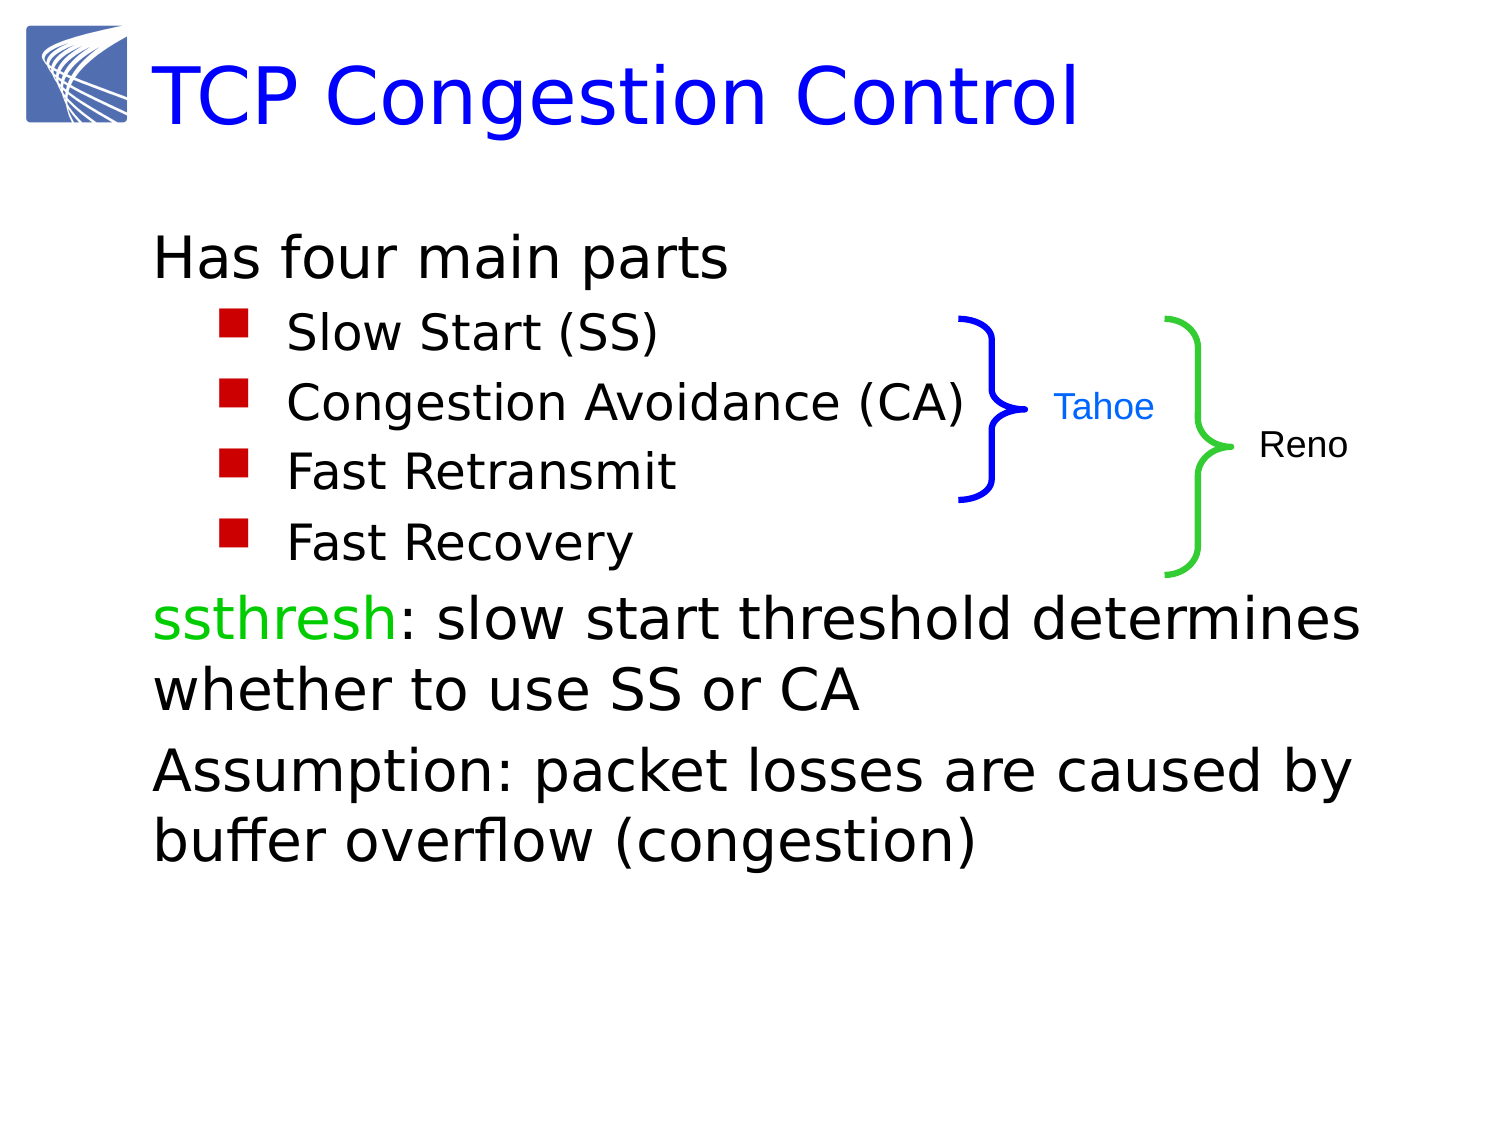

# TCP Congestion Control
Has four main parts
Slow Start (SS)
Congestion Avoidance (CA)
Fast Retransmit
Fast Recovery
ssthresh: slow start threshold determines whether to use SS or CA
Assumption: packet losses are caused by buffer overflow (congestion)

Tahoe
Reno